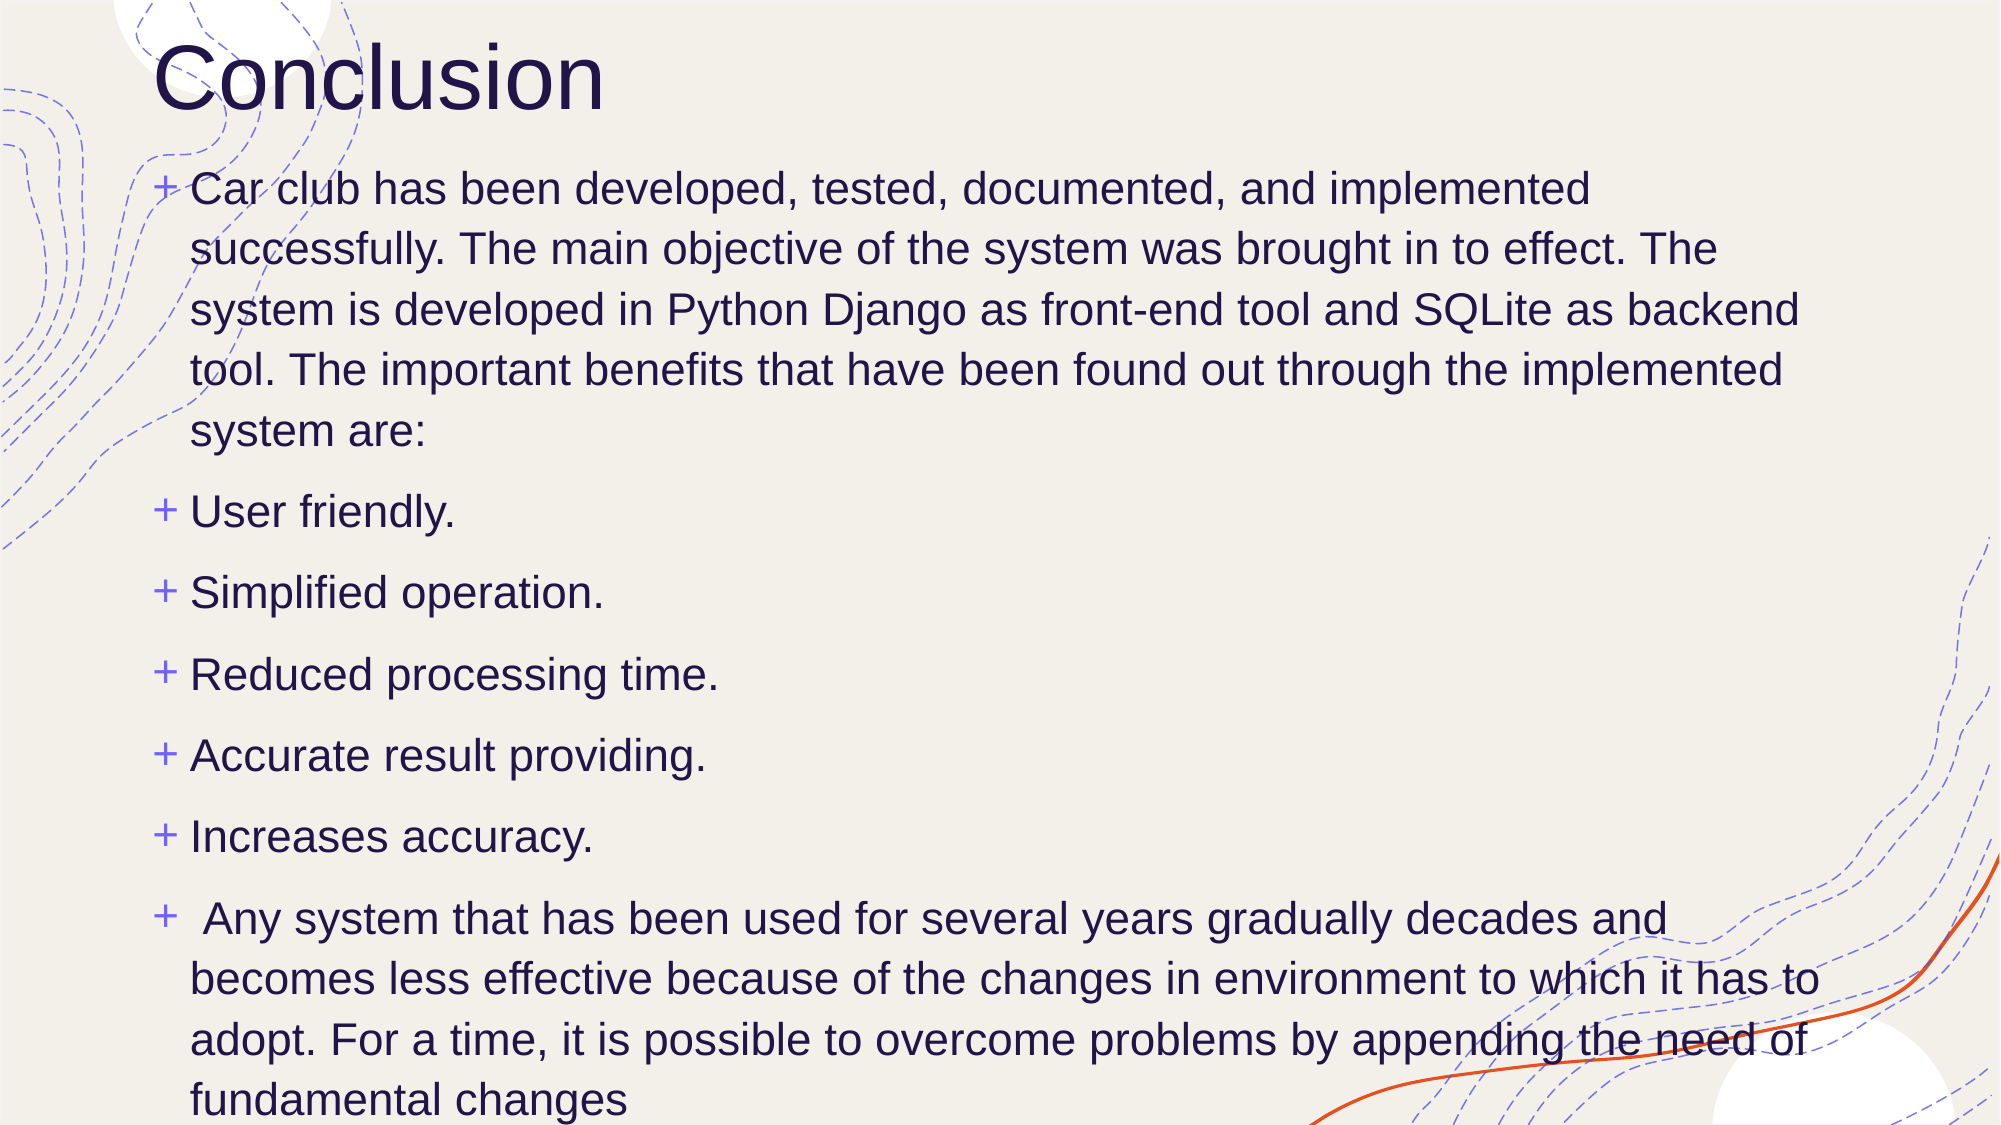

# Conclusion
Car club has been developed, tested, documented, and implemented successfully. The main objective of the system was brought in to effect. The system is developed in Python Django as front-end tool and SQLite as backend tool. The important benefits that have been found out through the implemented system are:
User friendly.
Simplified operation.
Reduced processing time.
Accurate result providing.
Increases accuracy.
 Any system that has been used for several years gradually decades and becomes less effective because of the changes in environment to which it has to adopt. For a time, it is possible to overcome problems by appending the need of fundamental changes